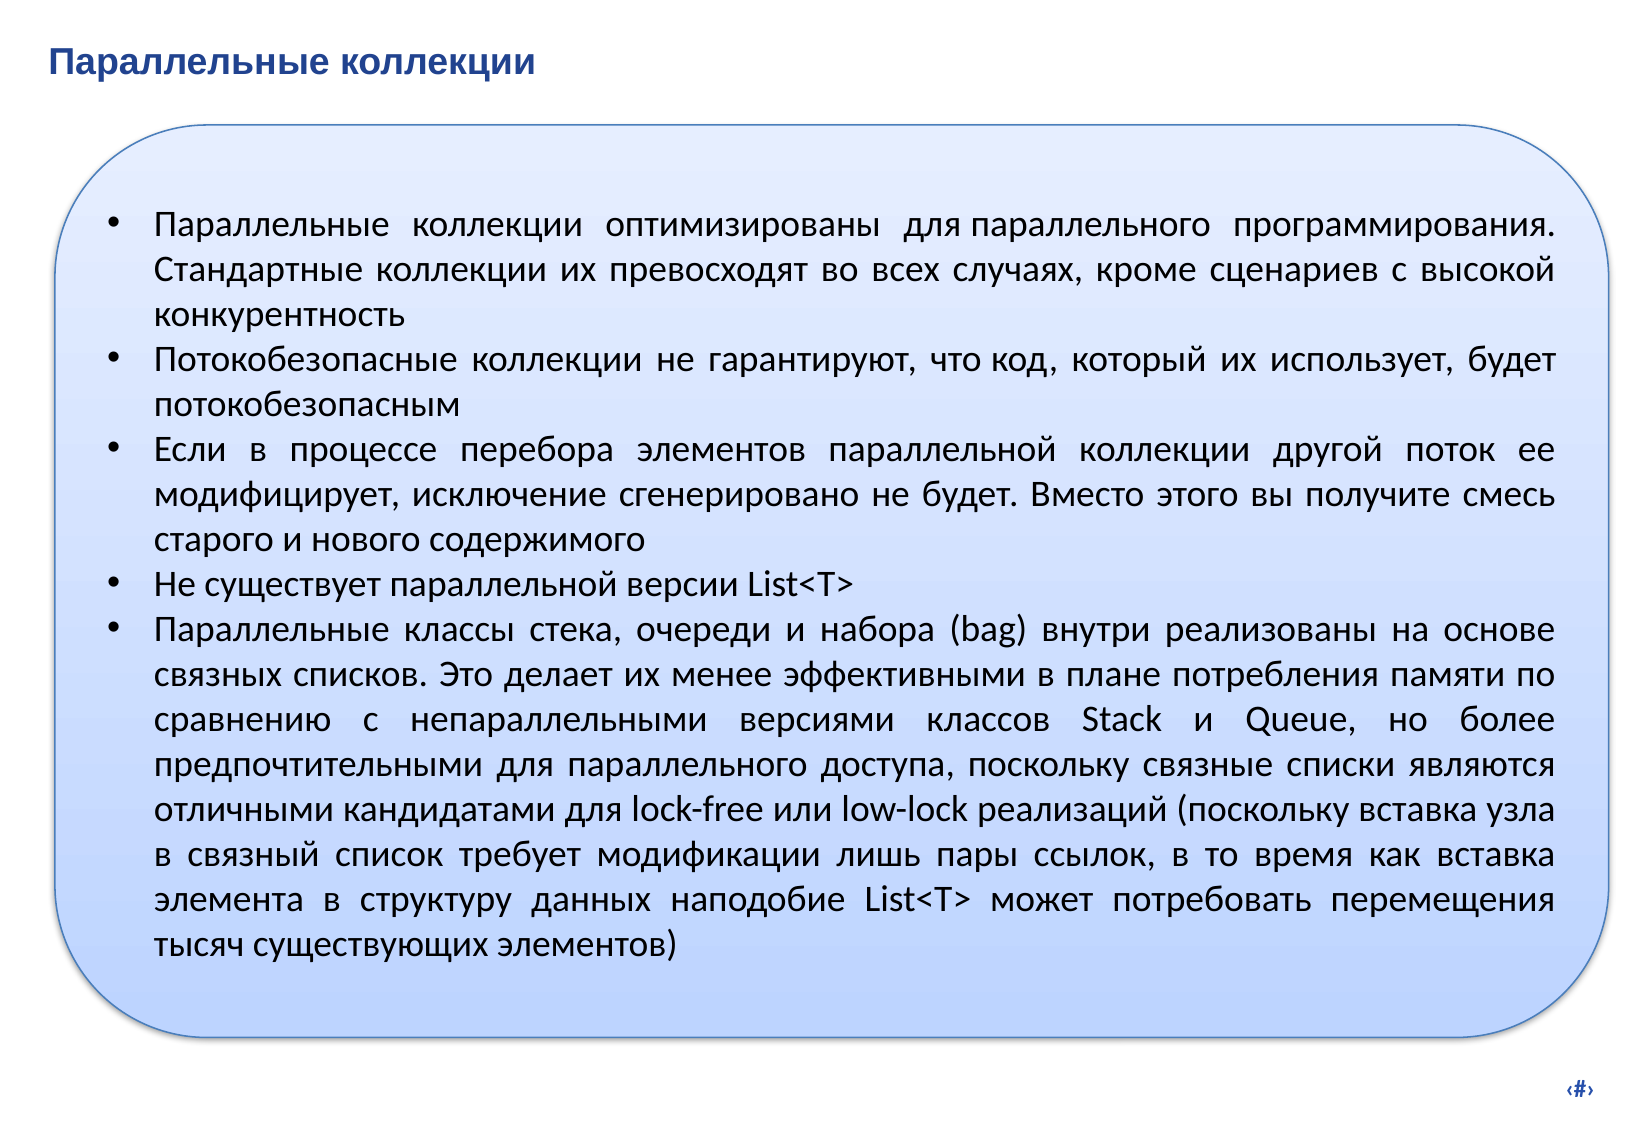

# Параллельные коллекции

Параллельные коллекции оптимизированы для параллельного программирования. Стандартные коллекции их превосходят во всех случаях, кроме сценариев с высокой конкурентность
Потокобезопасные коллекции не гарантируют, что код, который их использует, будет потокобезопасным
Если в процессе перебора элементов параллельной коллекции другой поток ее модифицирует, исключение сгенерировано не будет. Вместо этого вы получите смесь старого и нового содержимого
Не существует параллельной версии List<T>
Параллельные классы стека, очереди и набора (bag) внутри реализованы на основе связных списков. Это делает их менее эффективными в плане потребления памяти по сравнению с непараллельными версиями классов Stack и Queue, но более предпочтительными для параллельного доступа, поскольку связные списки являются отличными кандидатами для lock-free или low-lock реализаций (поскольку вставка узла в связный список требует модификации лишь пары ссылок, в то время как вставка элемента в структуру данных наподобие List<T> может потребовать перемещения тысяч существующих элементов)